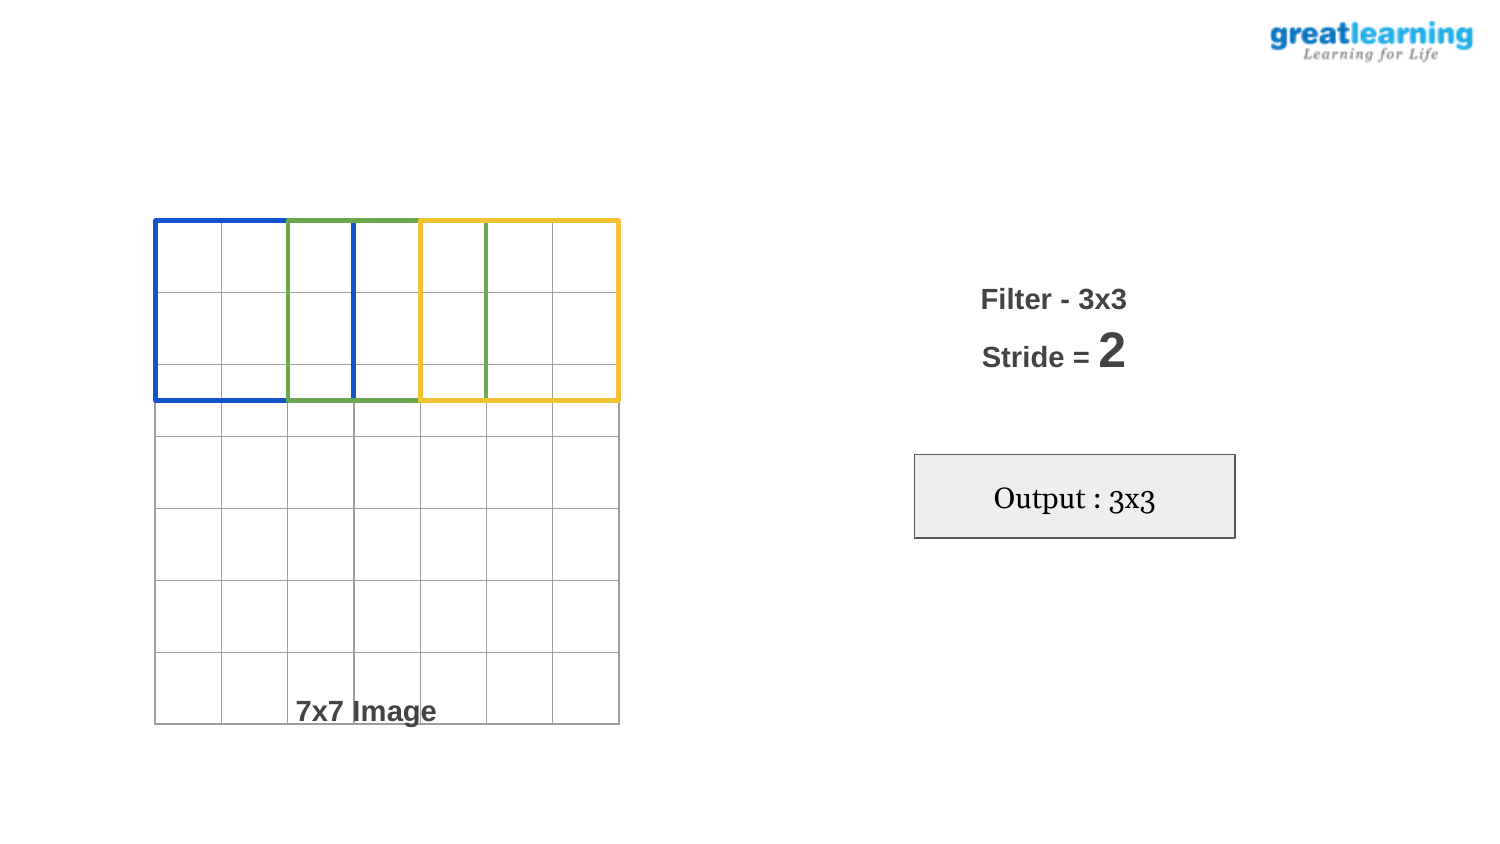

|  |  |  |  |  |  |  |
| --- | --- | --- | --- | --- | --- | --- |
|  |  |  |  |  |  |  |
|  |  |  |  |  |  |  |
|  |  |  |  |  |  |  |
|  |  |  |  |  |  |  |
|  |  |  |  |  |  |  |
|  |  |  |  |  |  |  |

Filter - 3x3
Stride = 2
Output : 3x3
7x7 Image